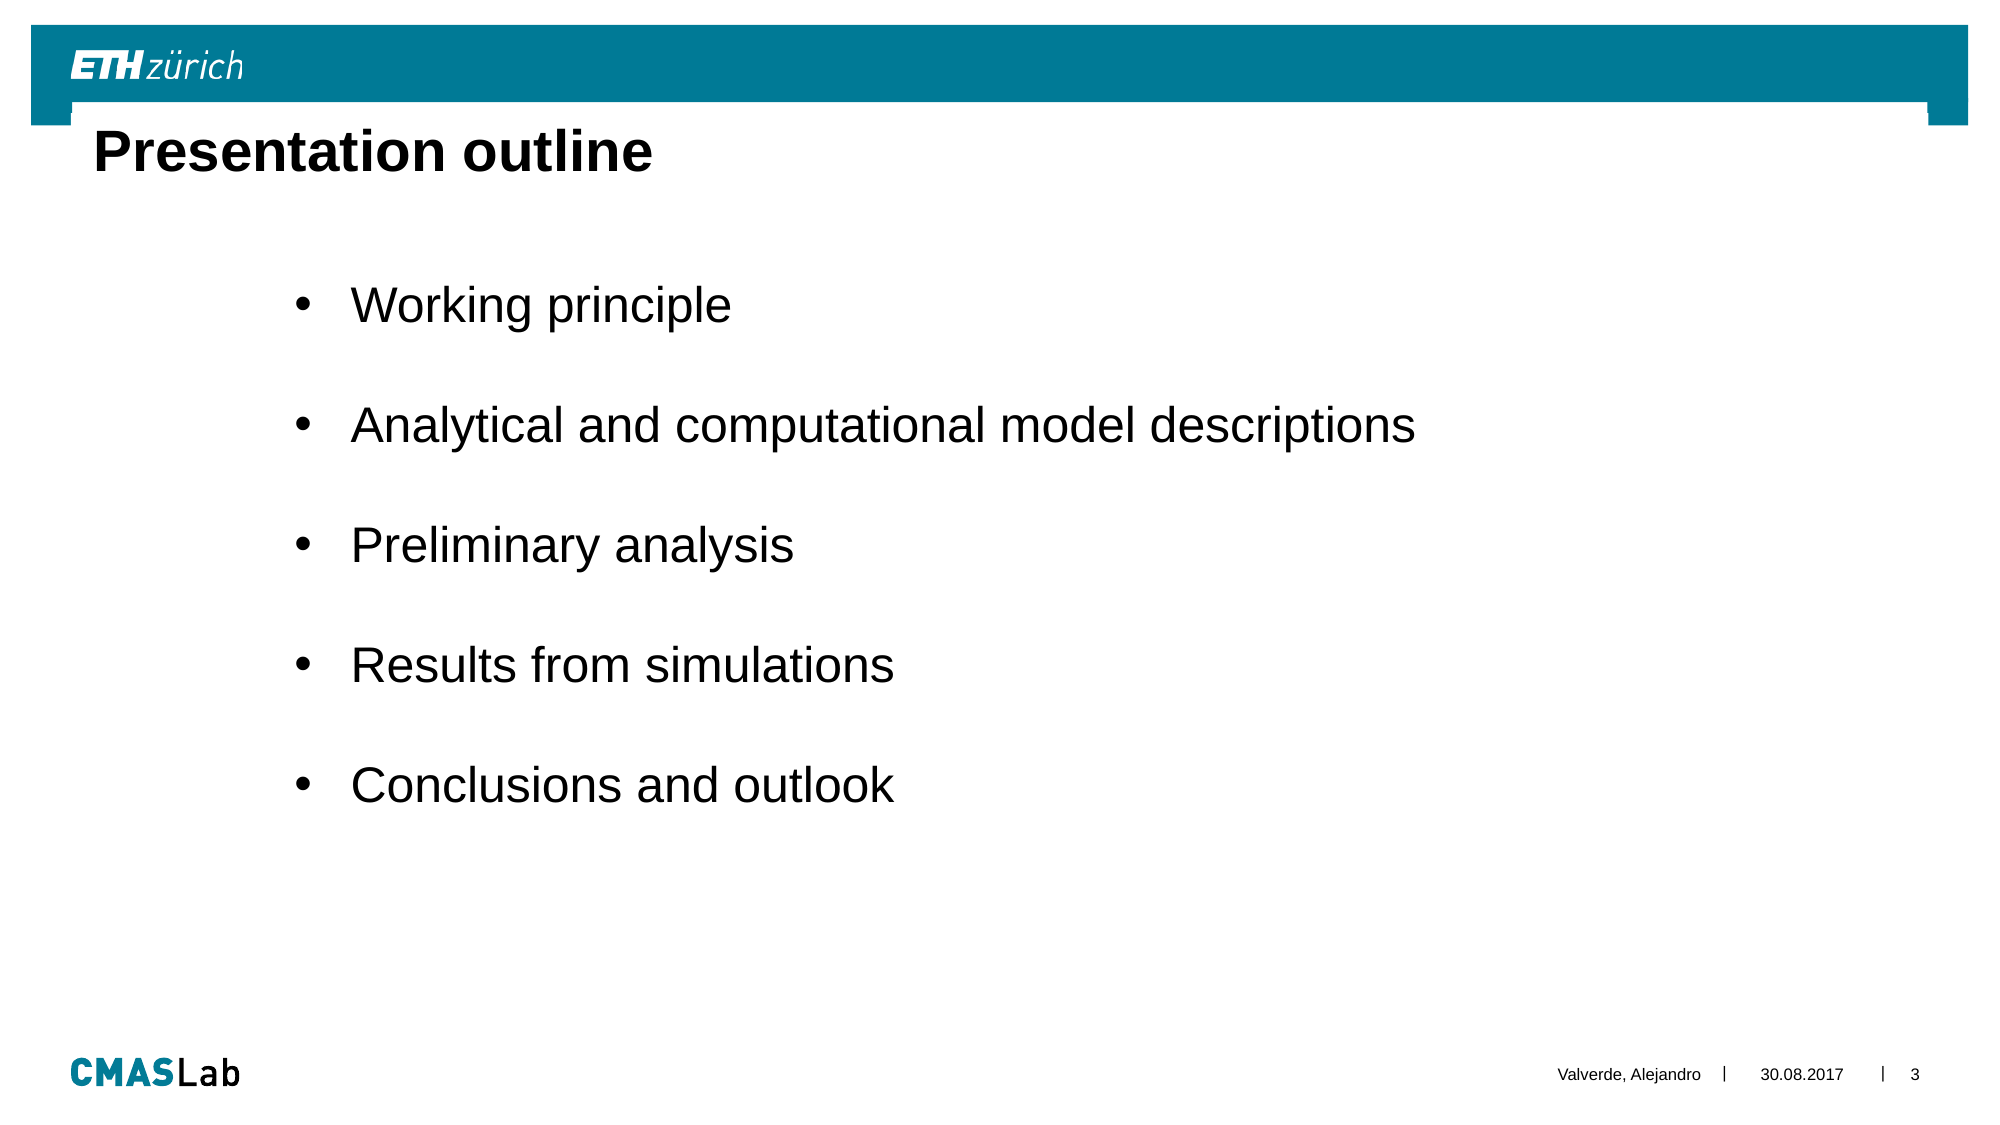

# Presentation outline
Working principle

Analytical and computational model descriptions

Preliminary analysis

Results from simulations

Conclusions and outlook
Valverde, Alejandro
30.08.2017
3